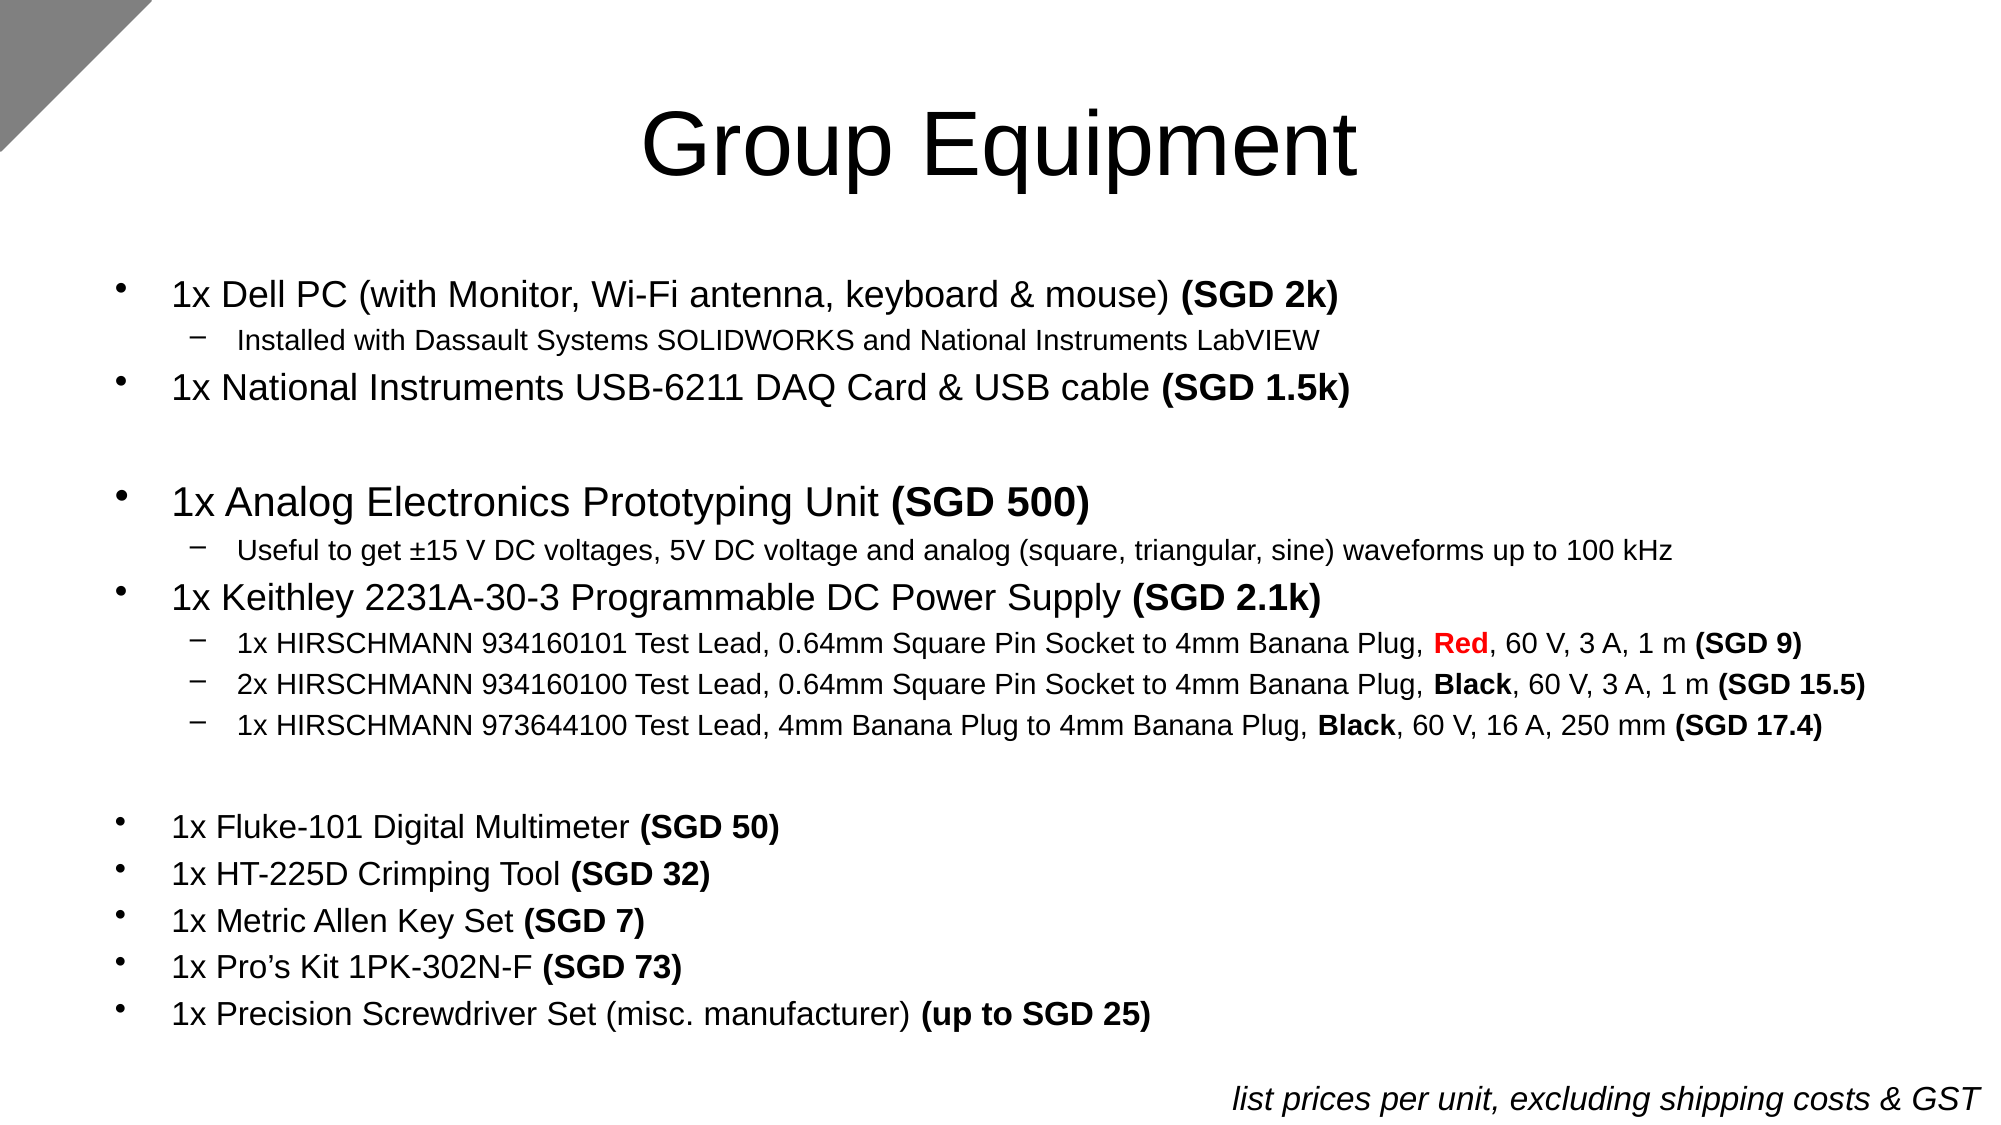

# Group Equipment
1x Dell PC (with Monitor, Wi-Fi antenna, keyboard & mouse) (SGD 2k)
Installed with Dassault Systems SOLIDWORKS and National Instruments LabVIEW
1x National Instruments USB-6211 DAQ Card & USB cable (SGD 1.5k)

1x Analog Electronics Prototyping Unit (SGD 500)
Useful to get ±15 V DC voltages, 5V DC voltage and analog (square, triangular, sine) waveforms up to 100 kHz
1x Keithley 2231A-30-3 Programmable DC Power Supply (SGD 2.1k)
1x HIRSCHMANN 934160101 Test Lead, 0.64mm Square Pin Socket to 4mm Banana Plug, Red, 60 V, 3 A, 1 m (SGD 9)
2x HIRSCHMANN 934160100 Test Lead, 0.64mm Square Pin Socket to 4mm Banana Plug, Black, 60 V, 3 A, 1 m (SGD 15.5)
1x HIRSCHMANN 973644100 Test Lead, 4mm Banana Plug to 4mm Banana Plug, Black, 60 V, 16 A, 250 mm (SGD 17.4)

1x Fluke-101 Digital Multimeter (SGD 50)
1x HT-225D Crimping Tool (SGD 32)
1x Metric Allen Key Set (SGD 7)
1x Pro’s Kit 1PK-302N-F (SGD 73)
1x Precision Screwdriver Set (misc. manufacturer) (up to SGD 25)
list prices per unit, excluding shipping costs & GST